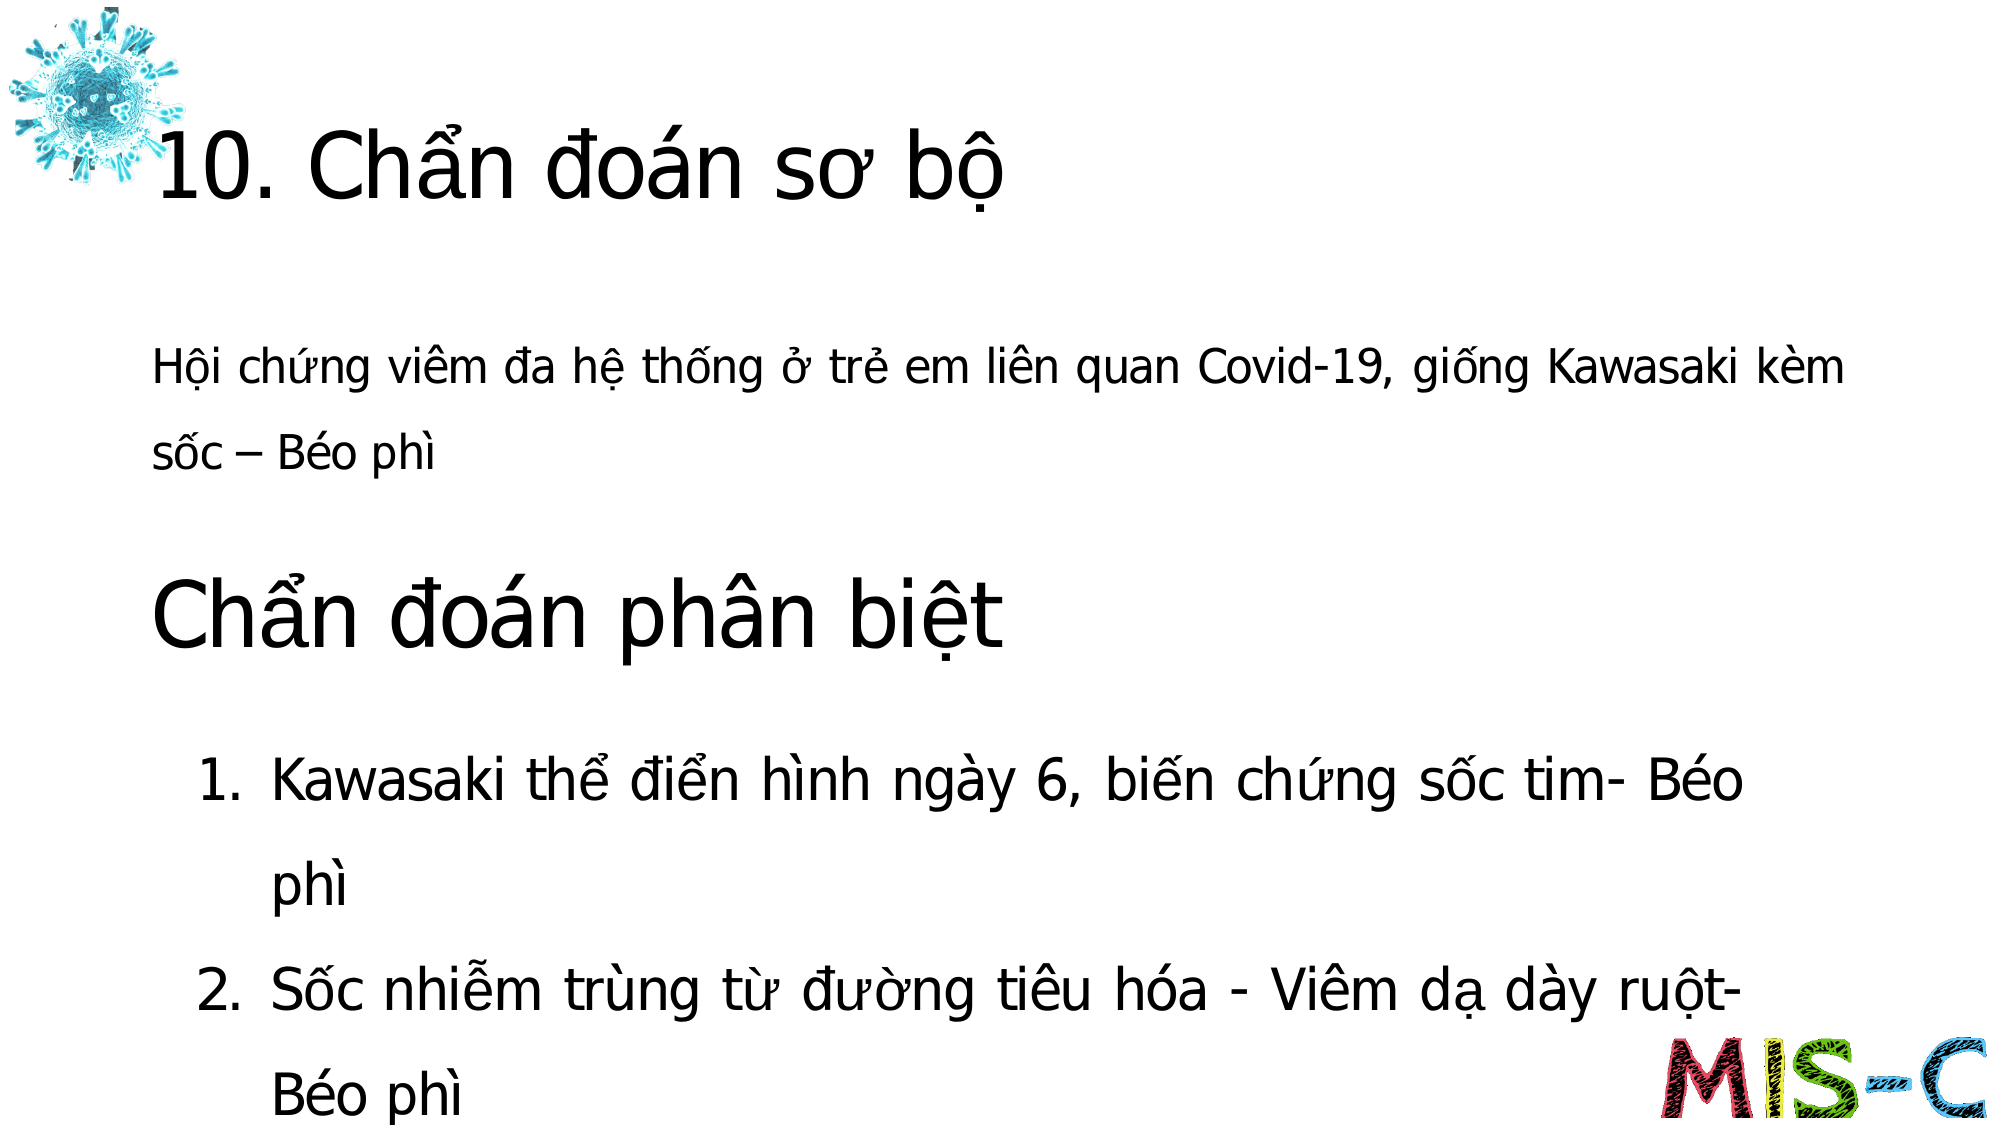

# 10. Chẩn đoán sơ bộ
Hội chứng viêm đa hệ thống ở trẻ em liên quan Covid-19, giống Kawasaki kèm sốc – Béo phì

Chẩn đoán phân biệt
Kawasaki thể điển hình ngày 6, biến chứng sốc tim- Béo phì
Sốc nhiễm trùng từ đường tiêu hóa - Viêm dạ dày ruột- Béo phì